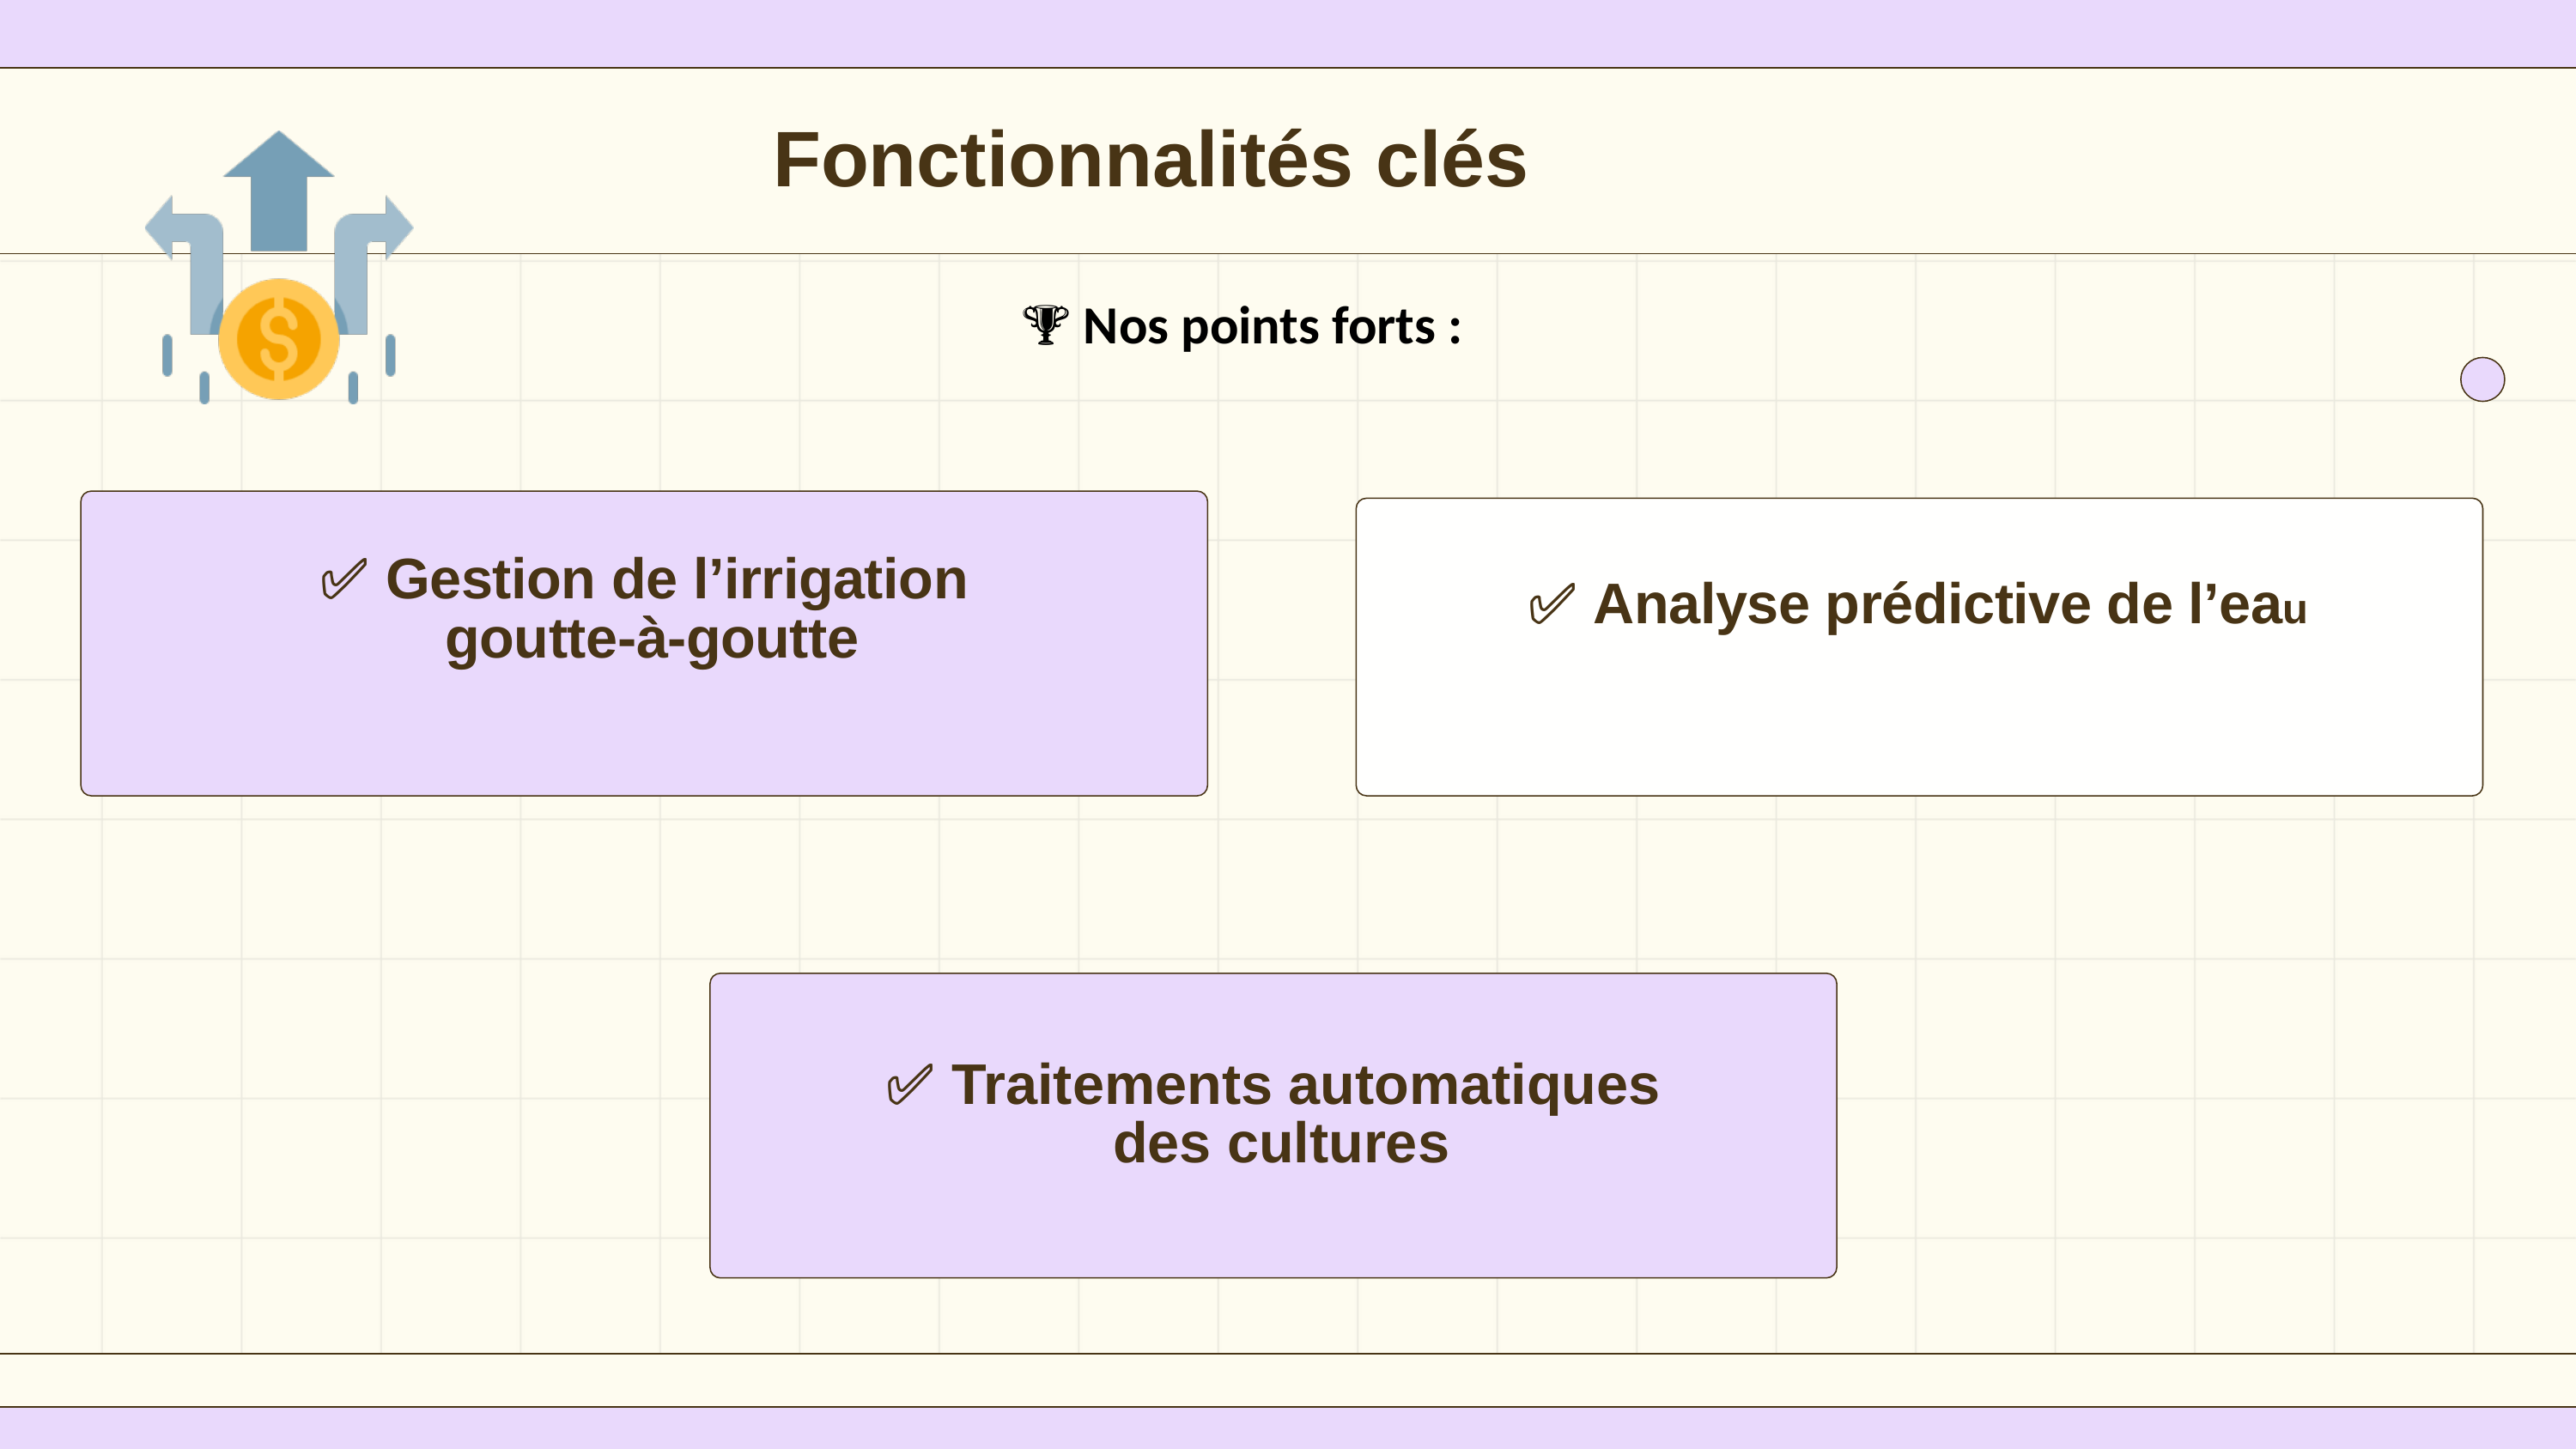

Fonctionnalités clés

🏆 Nos points forts :

✅ Gestion de l’irrigation
 goutte-à-goutte

✅ Analyse prédictive de l’eau

✅ Traitements automatiques
 des cultures